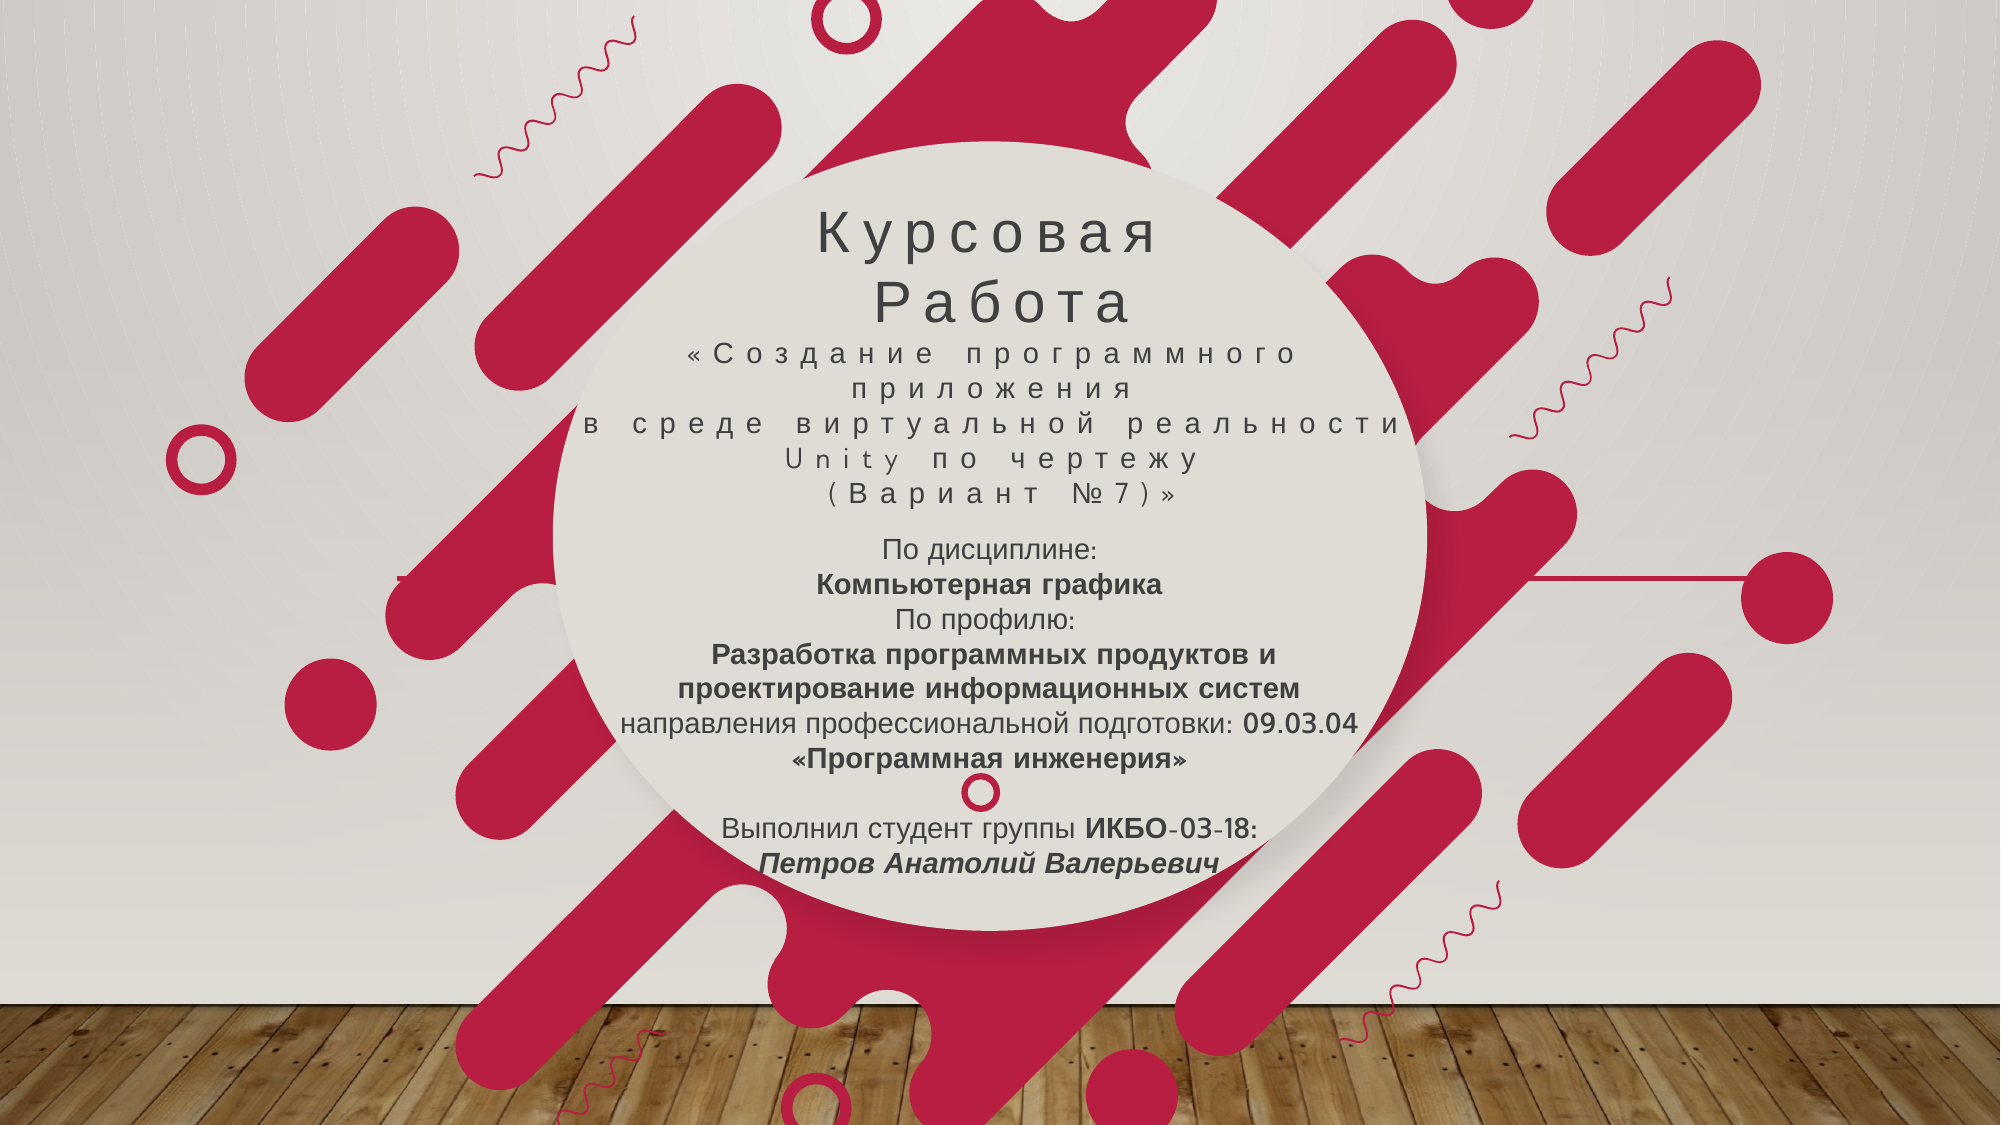

Курсовая
Работа
«Создание программного
приложения
в среде виртуальной реальности
Unity по чертежу
(Вариант №7)»

По дисциплине:
Компьютерная графика
По профилю:
 Разработка программных продуктов и проектирование информационных систем
направления профессиональной подготовки: 09.03.04 «Программная инженерия»

Выполнил студент группы ИКБО-03-18:
Петров Анатолий Валерьевич